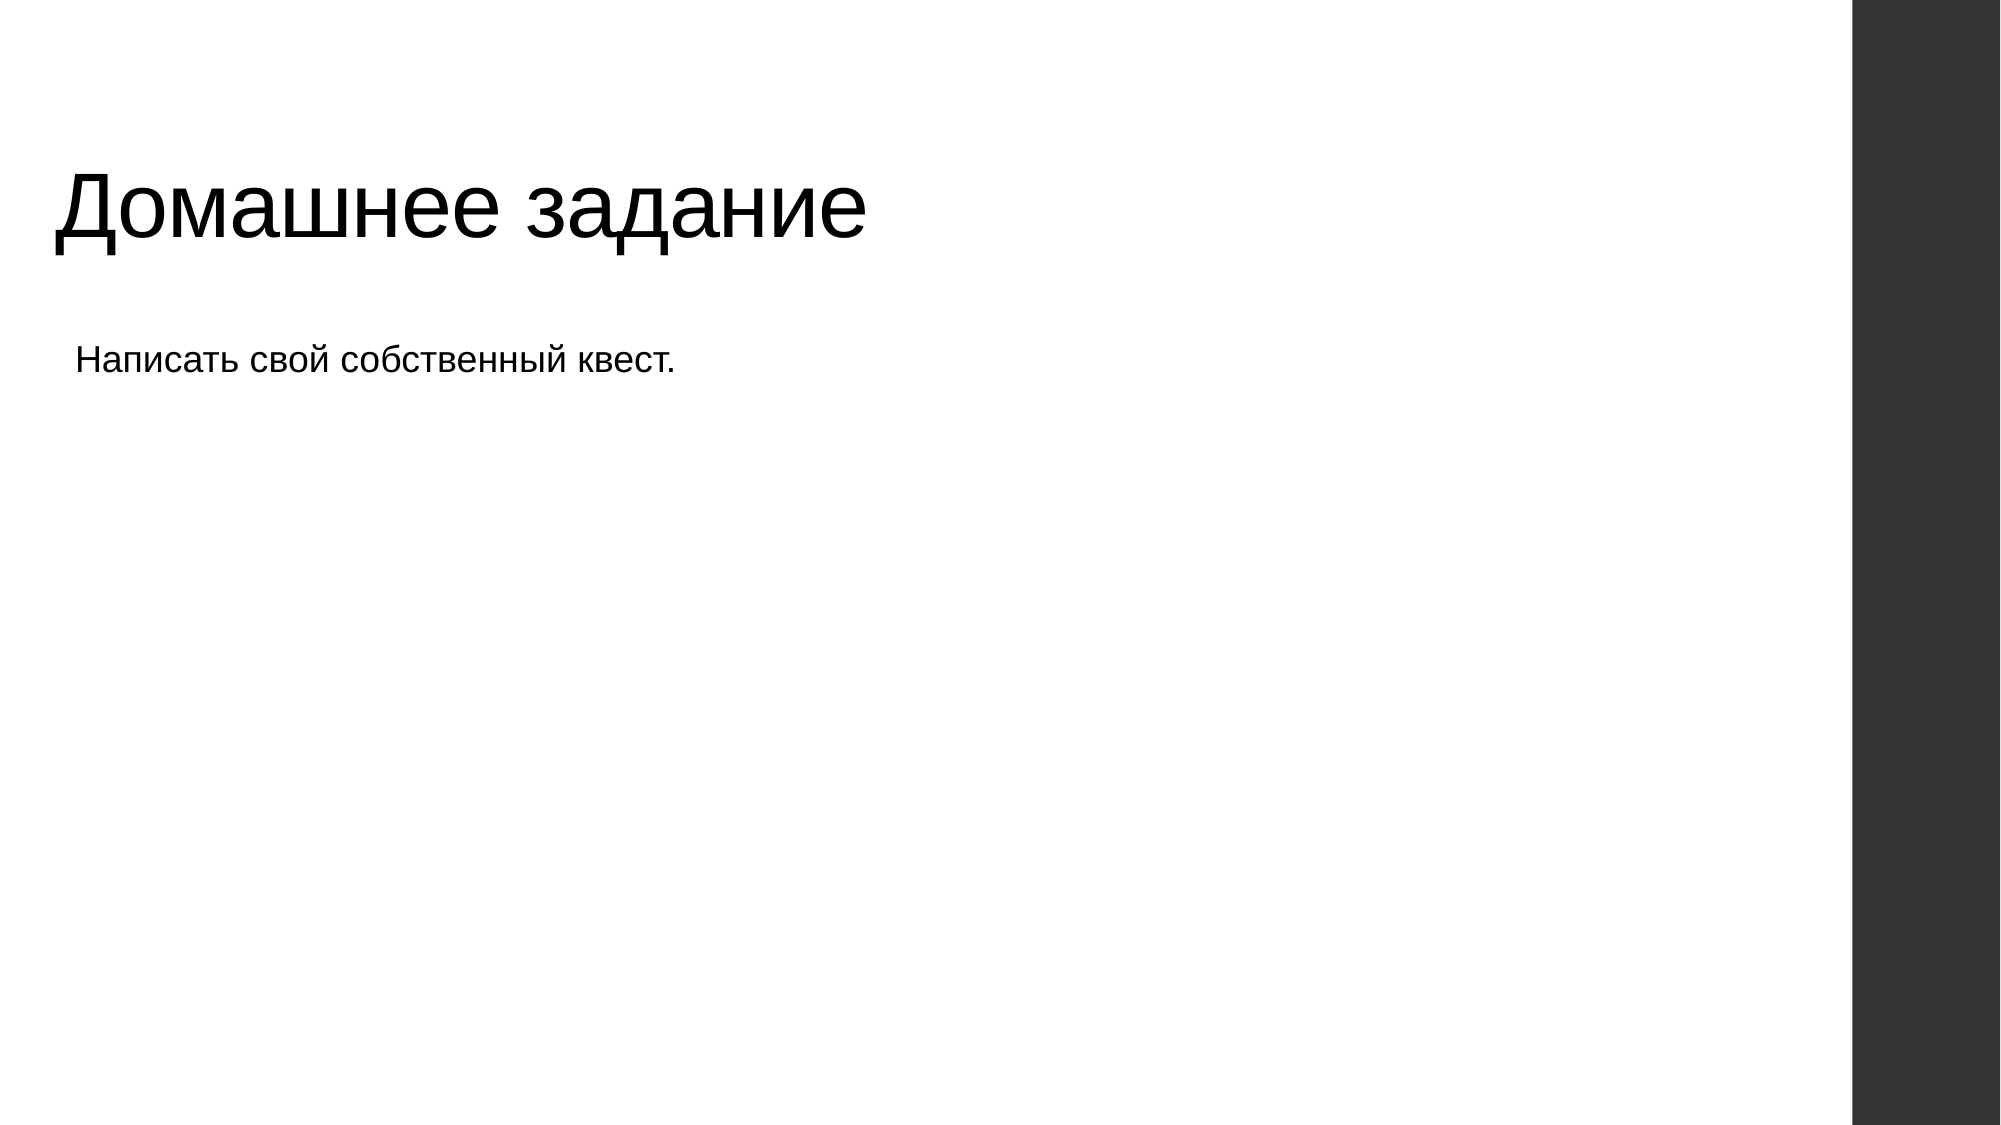

# Домашнее задание
Написать свой собственный квест.